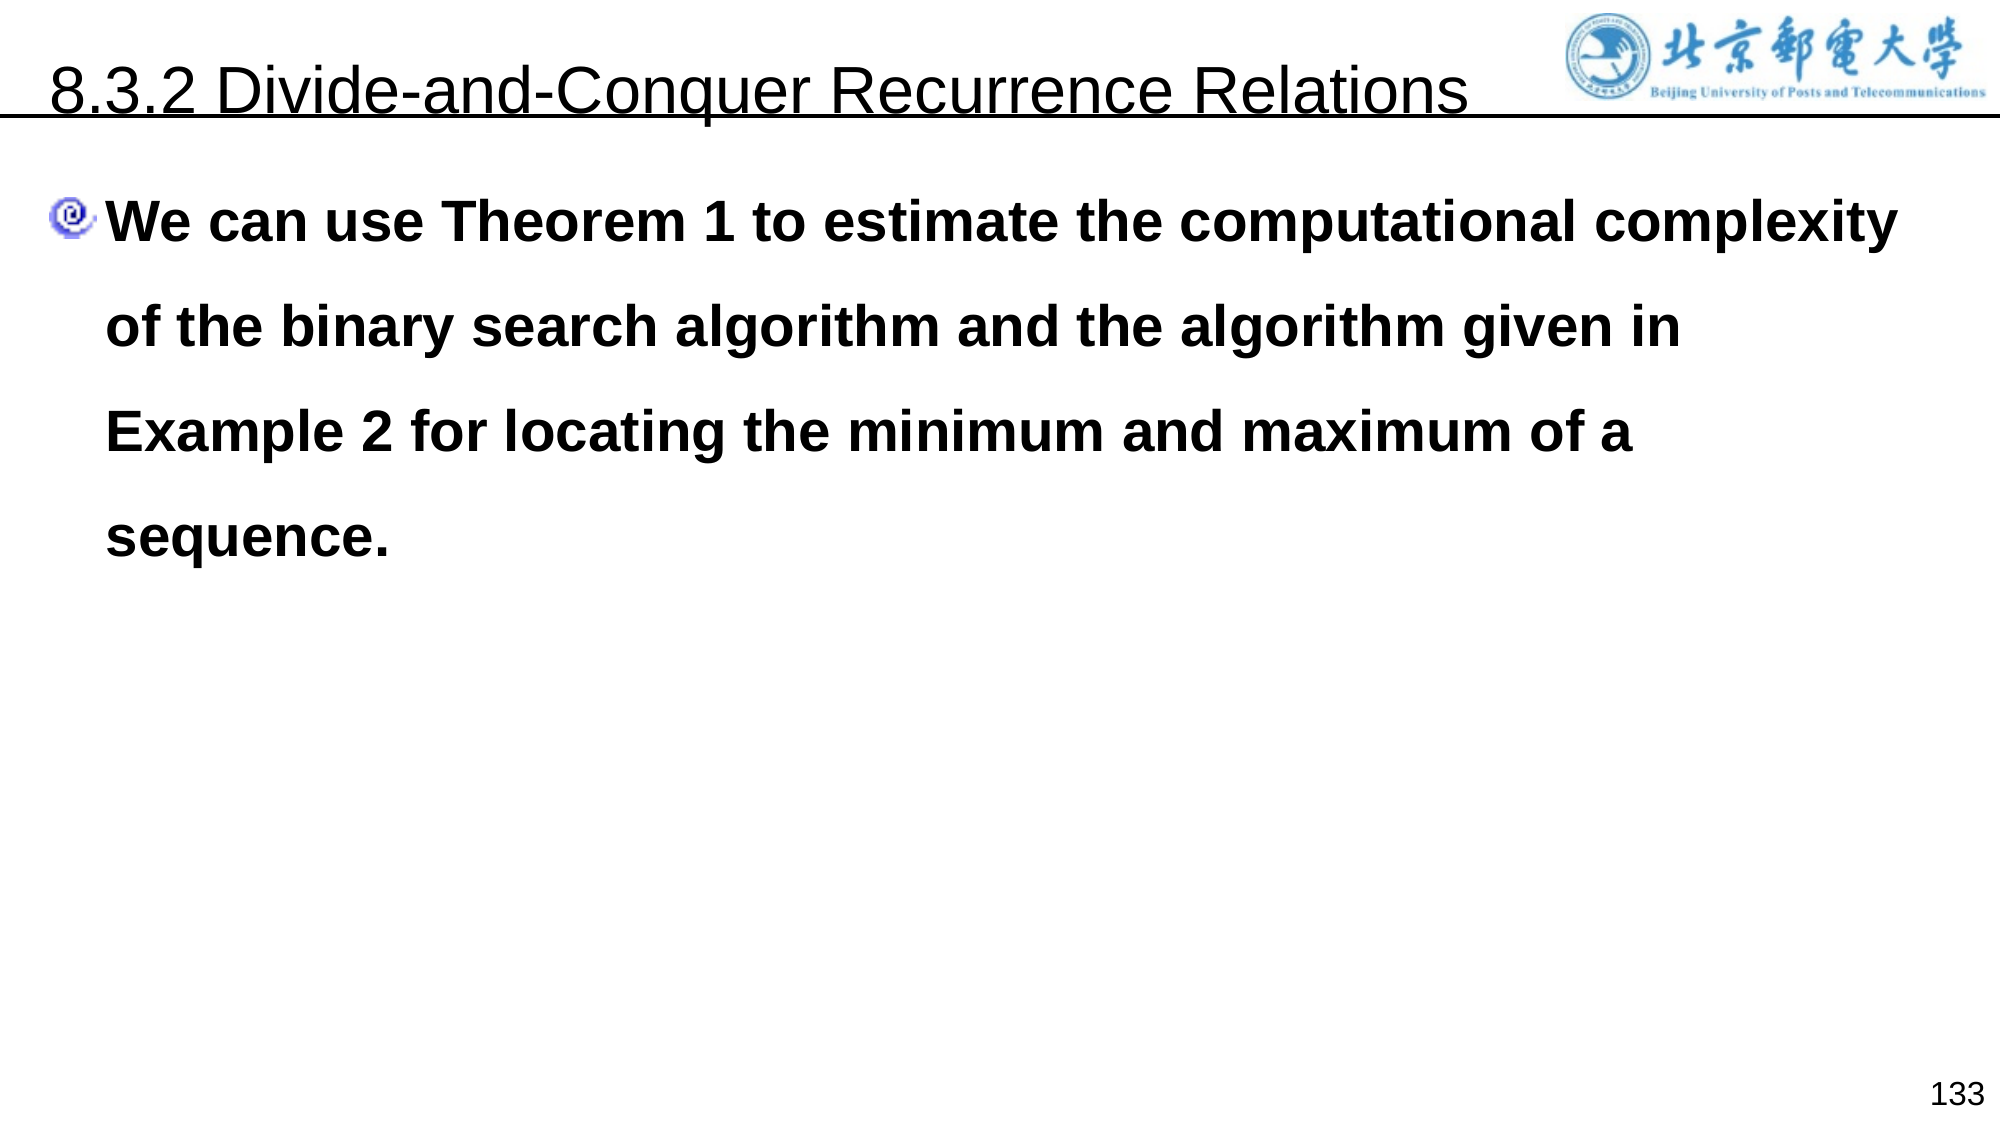

8.3.2 Divide-and-Conquer Recurrence Relations
We can use Theorem 1 to estimate the computational complexity of the binary search algorithm and the algorithm given in Example 2 for locating the minimum and maximum of a sequence.